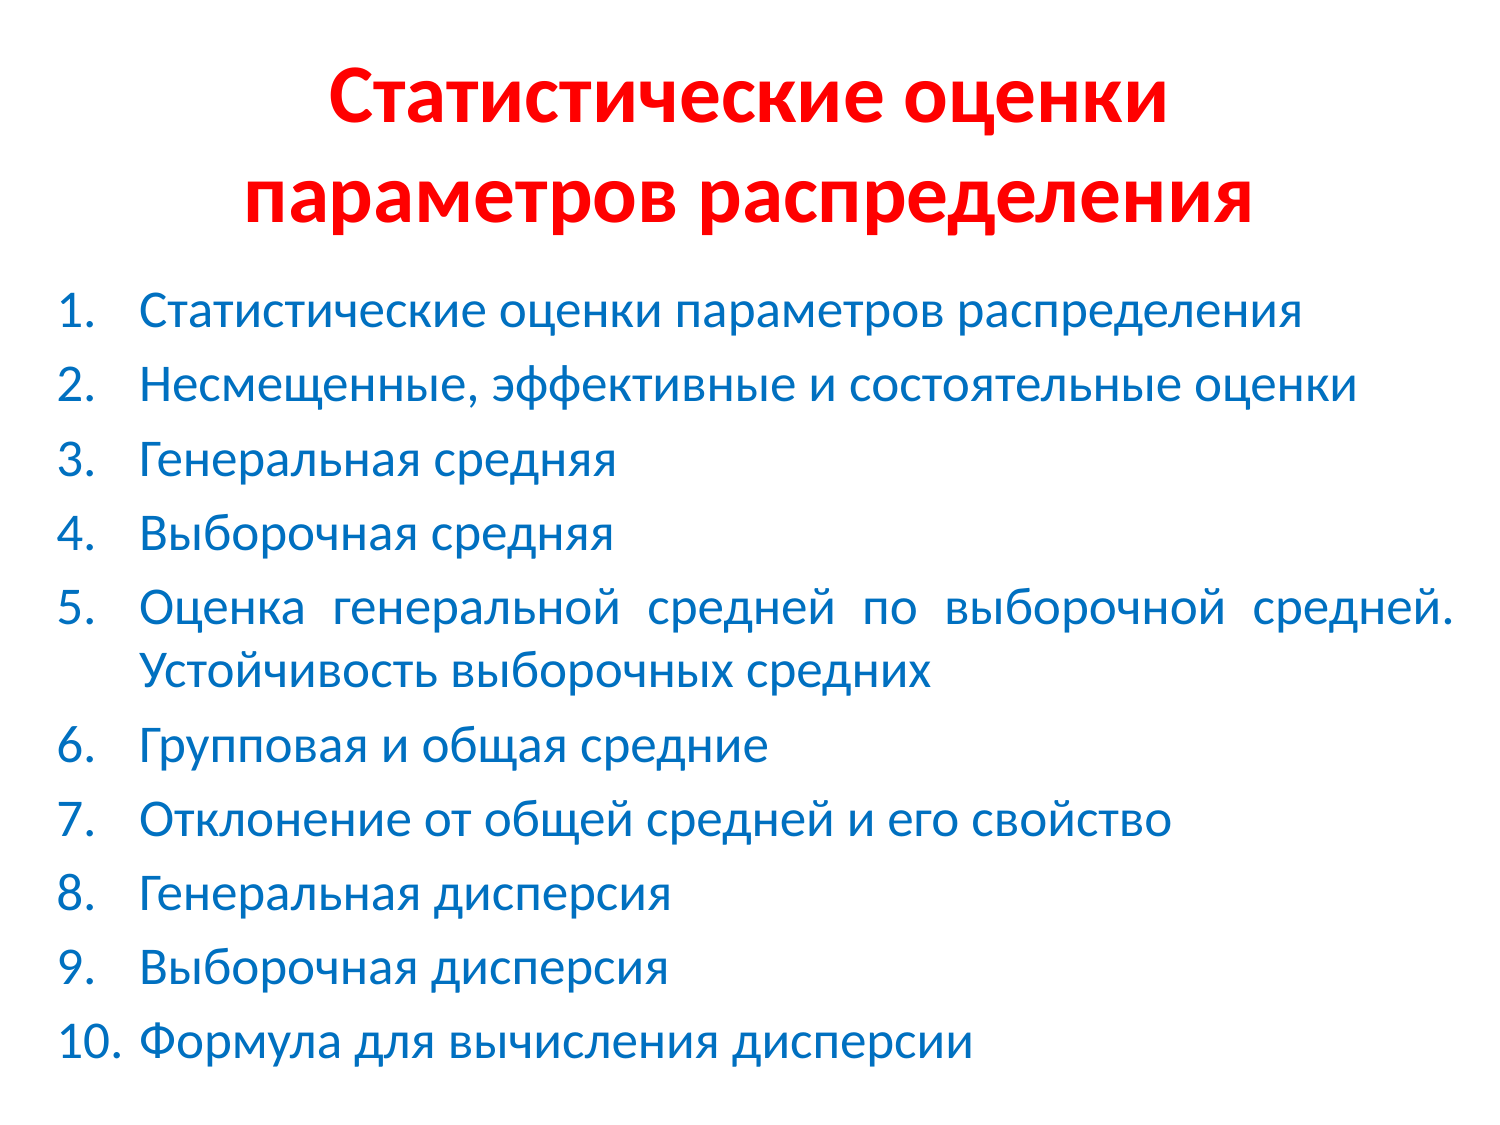

# Статистические оценки параметров распределения
Статистические оценки параметров распределения
Несмещенные, эффективные и состоятельные оценки
Генеральная средняя
Выборочная средняя
Оценка генеральной средней по выборочной средней. Устойчивость выборочных средних
Групповая и общая средние
Отклонение от общей средней и его свойство
Генеральная дисперсия
Выборочная дисперсия
Формула для вычисления дисперсии